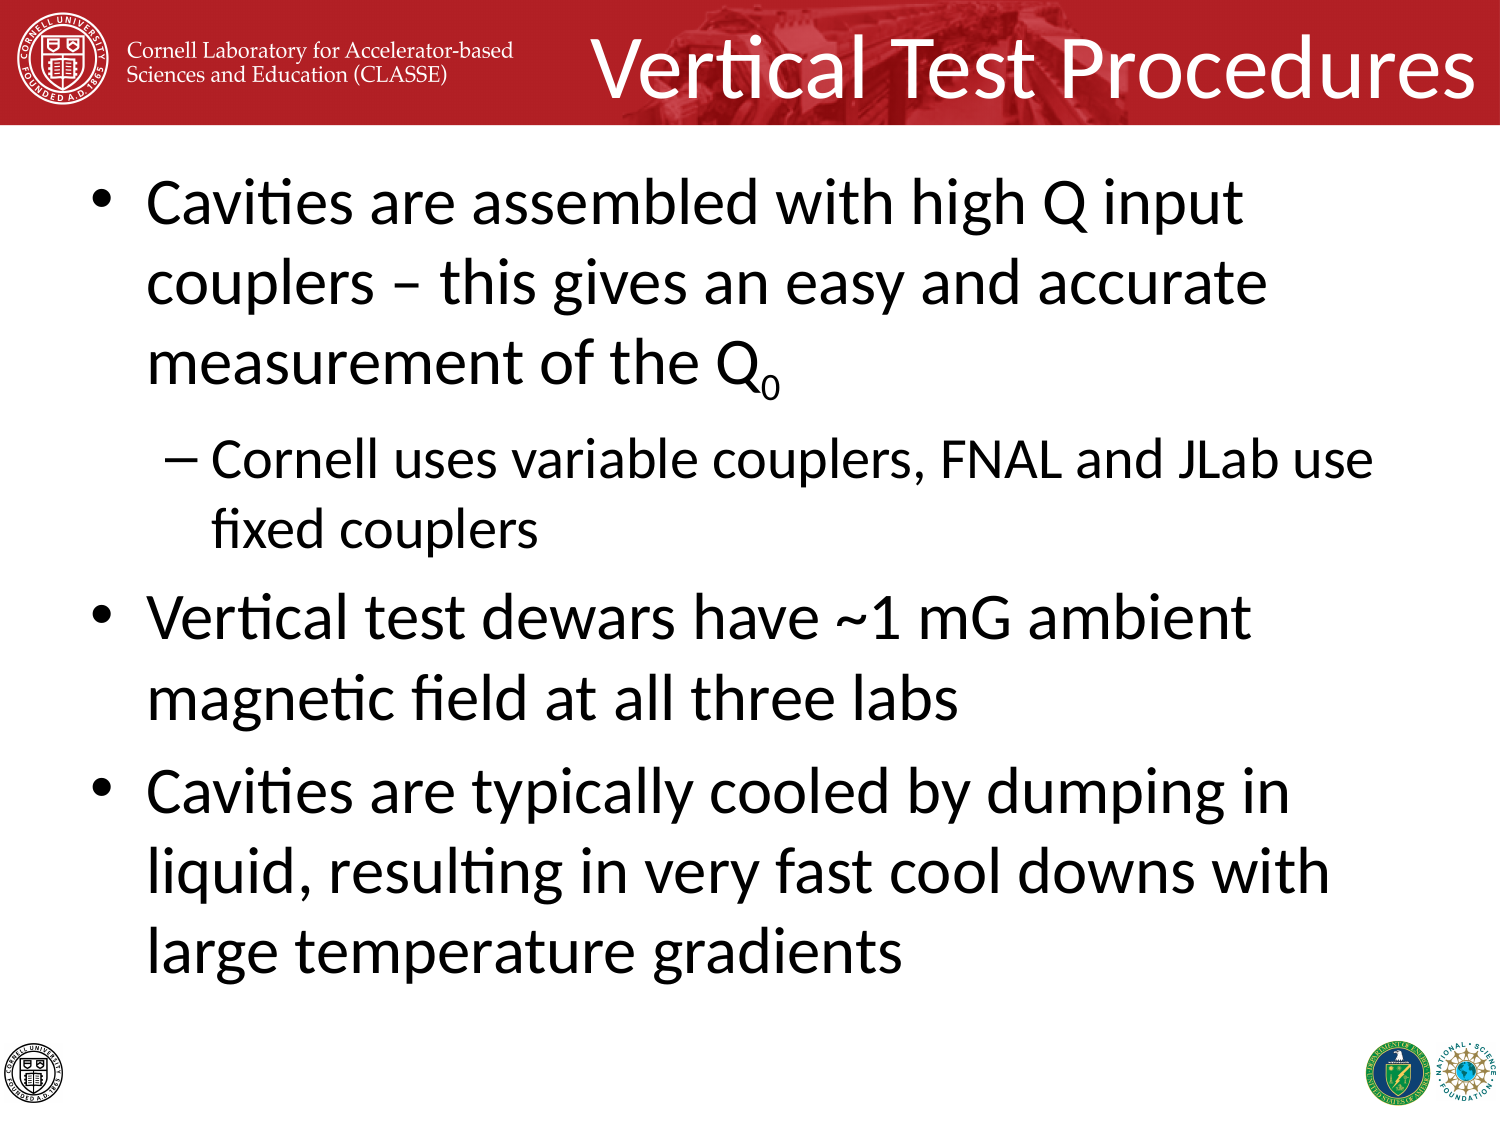

# Vertical Test Procedures
Cavities are assembled with high Q input couplers – this gives an easy and accurate measurement of the Q0
Cornell uses variable couplers, FNAL and JLab use fixed couplers
Vertical test dewars have ~1 mG ambient magnetic field at all three labs
Cavities are typically cooled by dumping in liquid, resulting in very fast cool downs with large temperature gradients